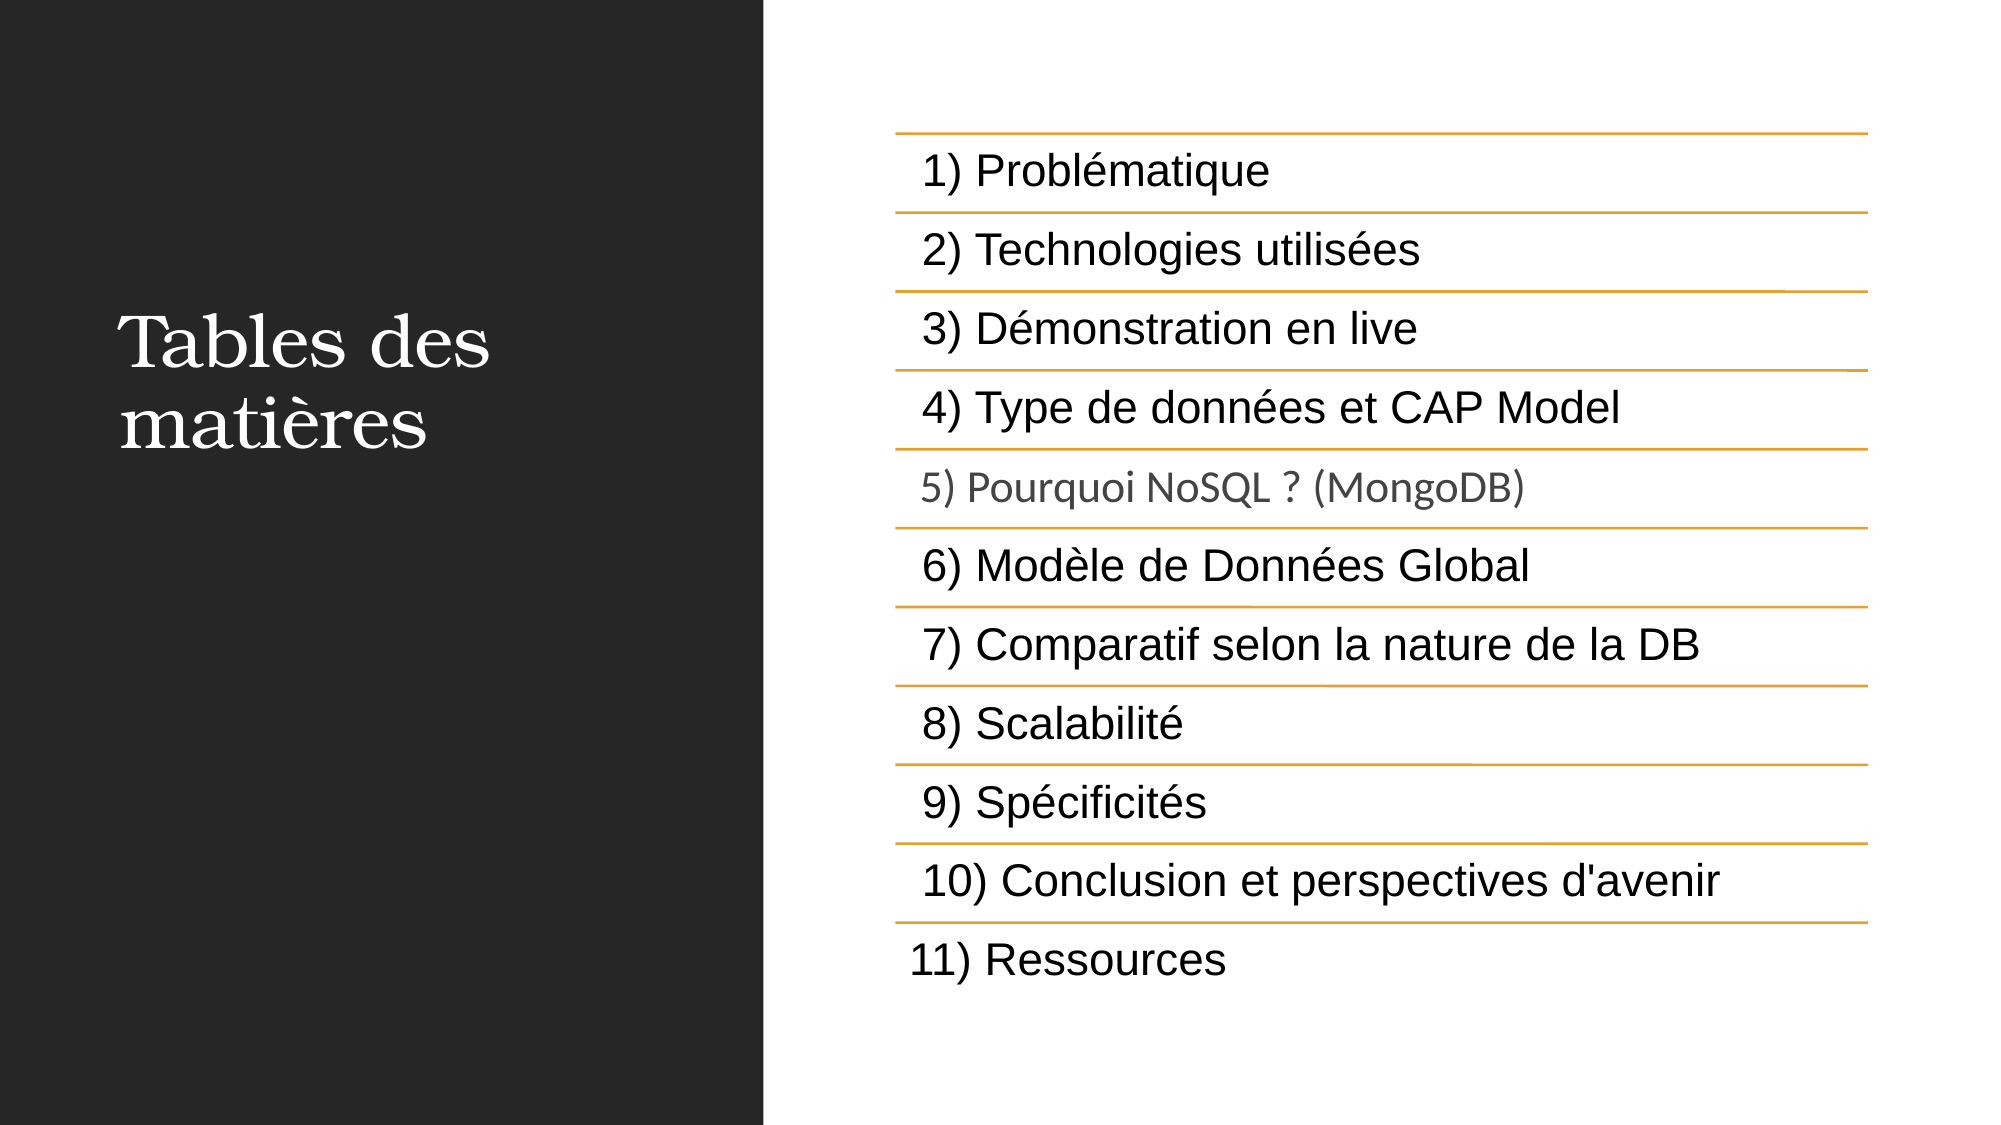

# Tables des matières
 1) Problématique
 2) Technologies utilisées
 3) Démonstration en live
 4) Type de données et CAP Model
 5) Pourquoi NoSQL ? (MongoDB)
 6) Modèle de Données Global
 7) Comparatif selon la nature de la DB
 8) Scalabilité
 9) Spécificités
 10) Conclusion et perspectives d'avenir
11) Ressources